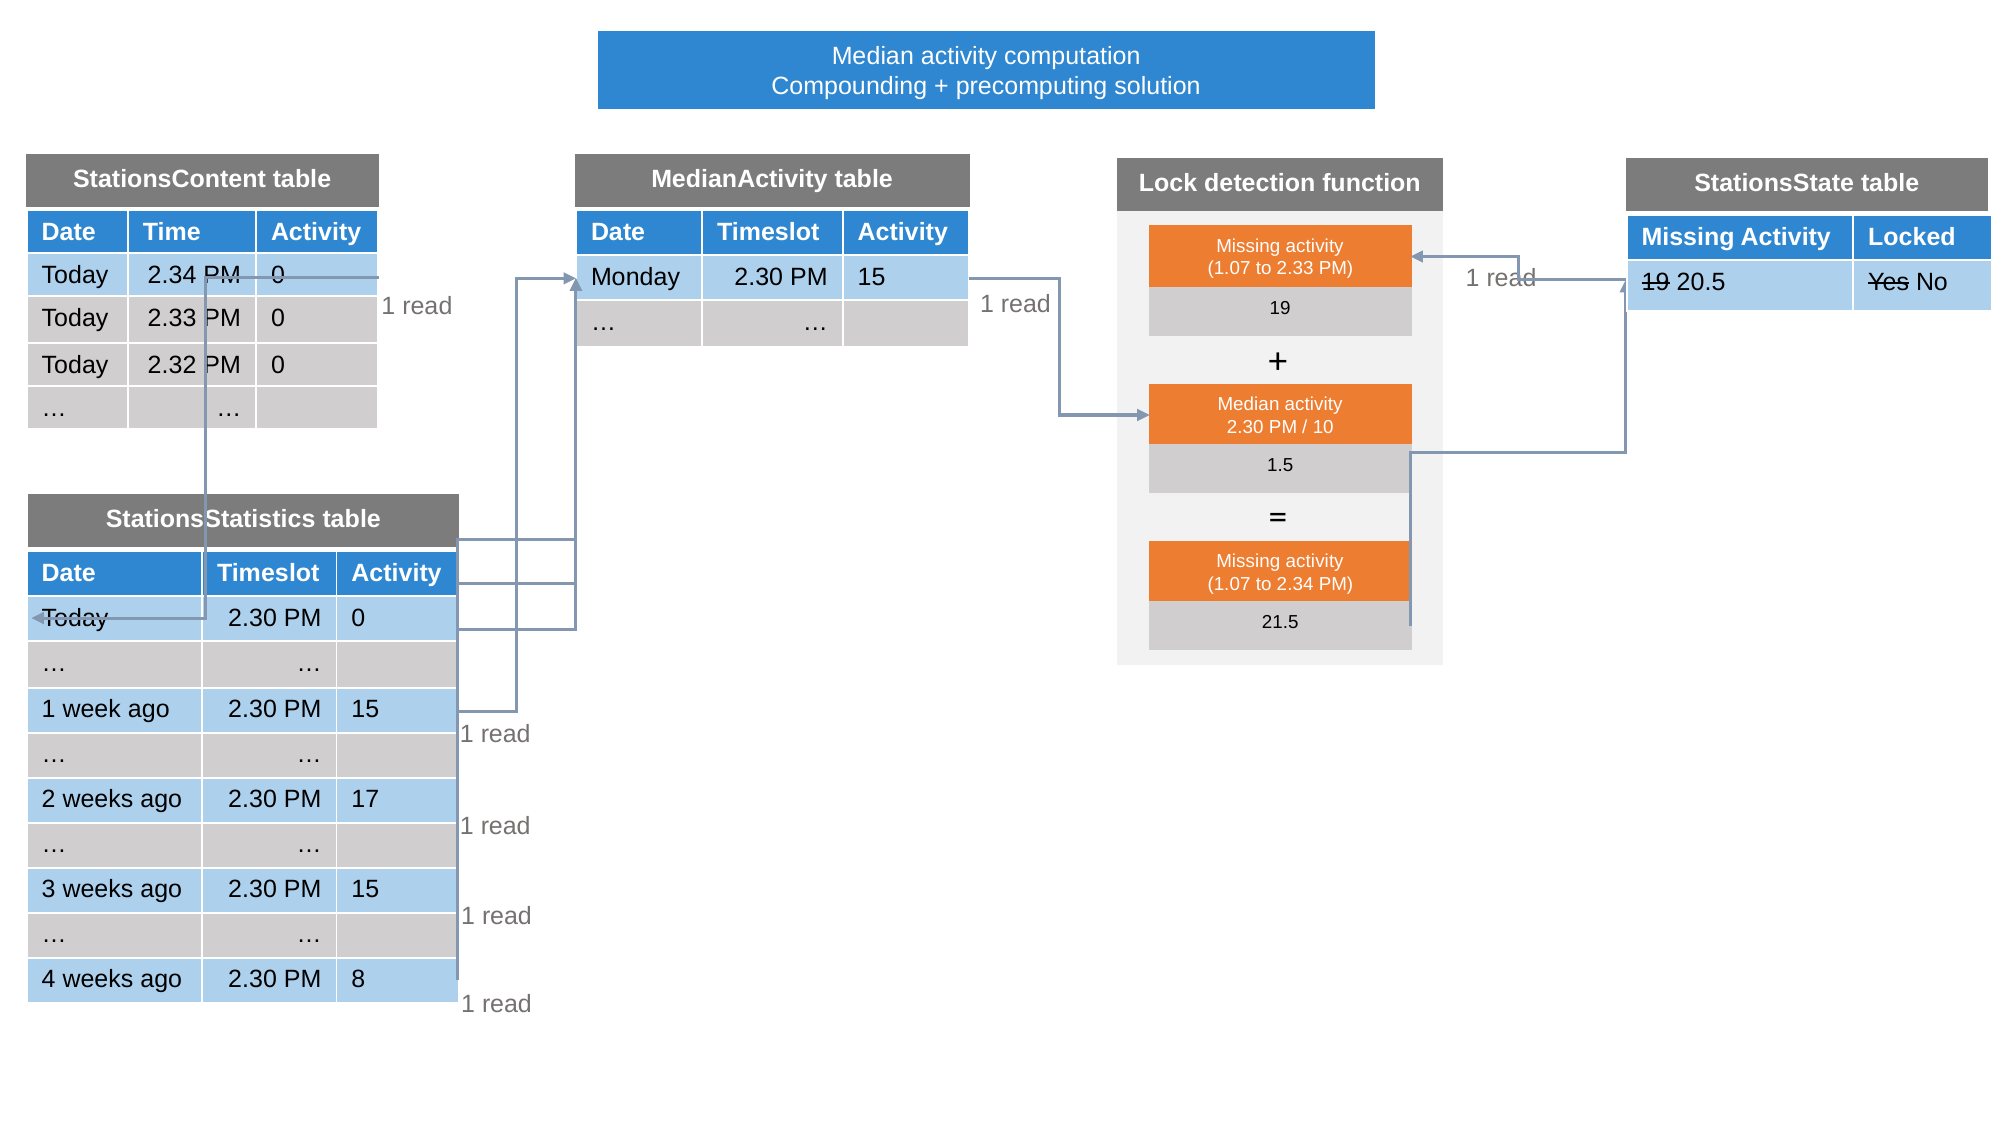

Median activity computation
Compounding + precomputing solution
StationsContent table
MedianActivity table
Lock detection function
StationsState table
| Date | Time | Activity |
| --- | --- | --- |
| Today | 2.34 PM | 0 |
| Today | 2.33 PM | 0 |
| Today | 2.32 PM | 0 |
| … | … |  |
| Date | Timeslot | Activity |
| --- | --- | --- |
| Monday | 2.30 PM | 15 |
| … | … |  |

| Missing Activity | Locked |
| --- | --- |
| 19 20.5 | Yes No |
Missing activity
(1.07 to 2.33 PM)

1 read

1 read
1 read
19
+
Median activity
2.30 PM / 10
1.5
=
StationsStatistics table
Missing activity
(1.07 to 2.34 PM)
| Date | Timeslot | Activity |
| --- | --- | --- |
| Today | 2.30 PM | 0 |
| … | … |  |
| 1 week ago | 2.30 PM | 15 |
| … | … |  |
| 2 weeks ago | 2.30 PM | 17 |
| … | … |  |
| 3 weeks ago | 2.30 PM | 15 |
| … | … |  |
| 4 weeks ago | 2.30 PM | 8 |
21.5

1 read

1 read

1 read

1 read